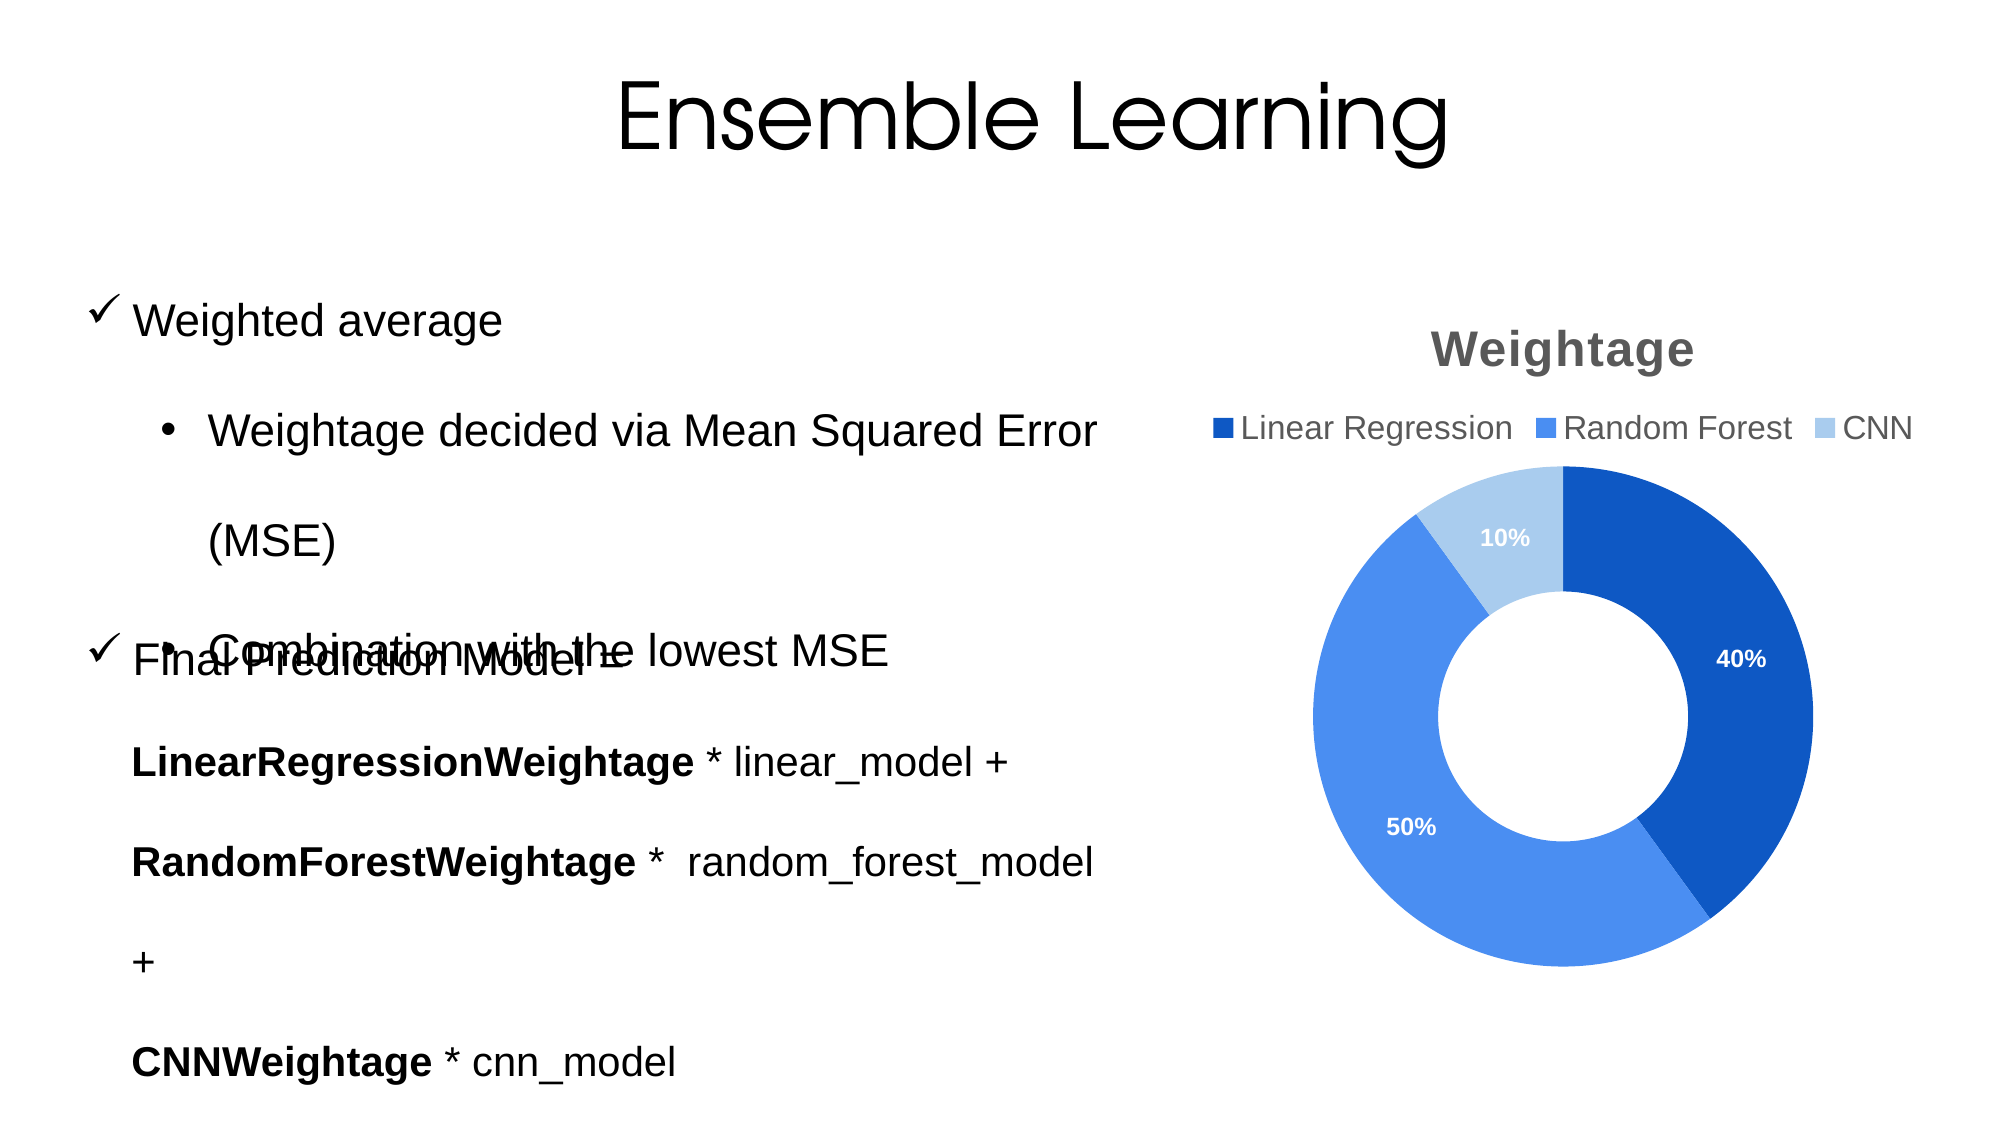

# Ensemble Learning
Weighted average
Weightage decided via Mean Squared Error (MSE)
Combination with the lowest MSE

### Chart:

| Category | Weightage |
|---|---|
| Linear Regression | 0.4 |
| Random Forest | 0.5 |
| CNN | 0.1 |
Final Prediction Model =

LinearRegressionWeightage * linear_model +
RandomForestWeightage *  random_forest_model +
CNNWeightage * cnn_model